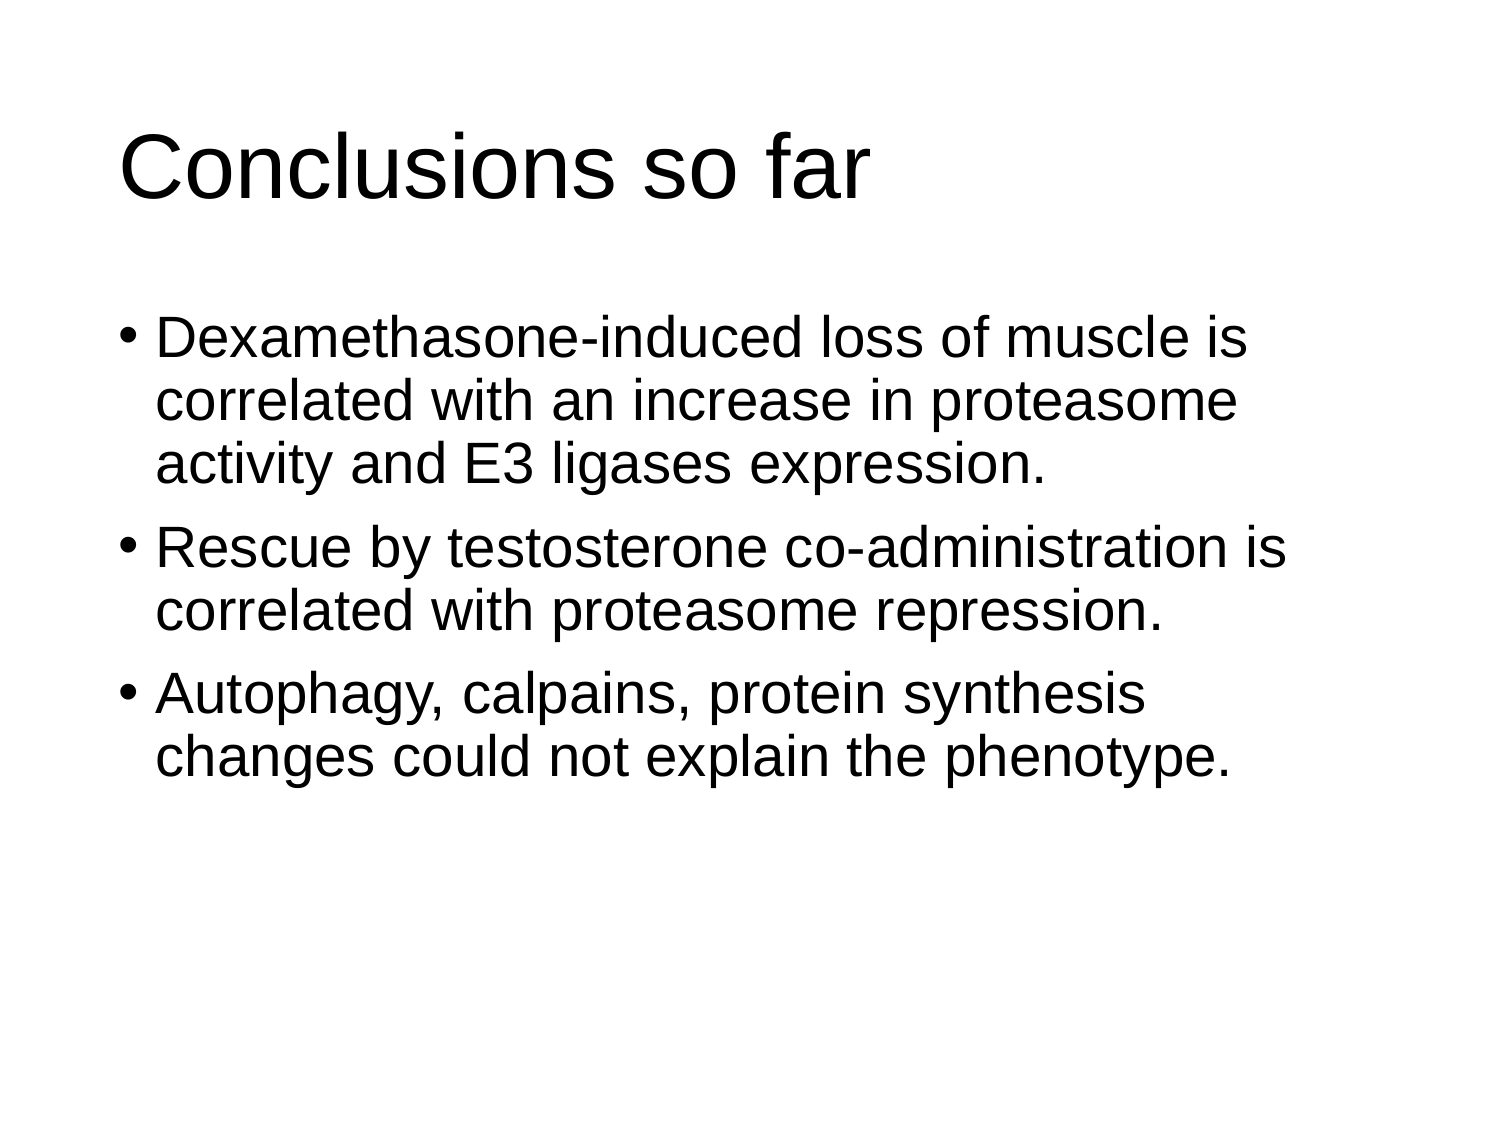

# Conclusions so far
Dexamethasone-induced loss of muscle is correlated with an increase in proteasome activity and E3 ligases expression.
Rescue by testosterone co-administration is correlated with proteasome repression.
Autophagy, calpains, protein synthesis changes could not explain the phenotype.